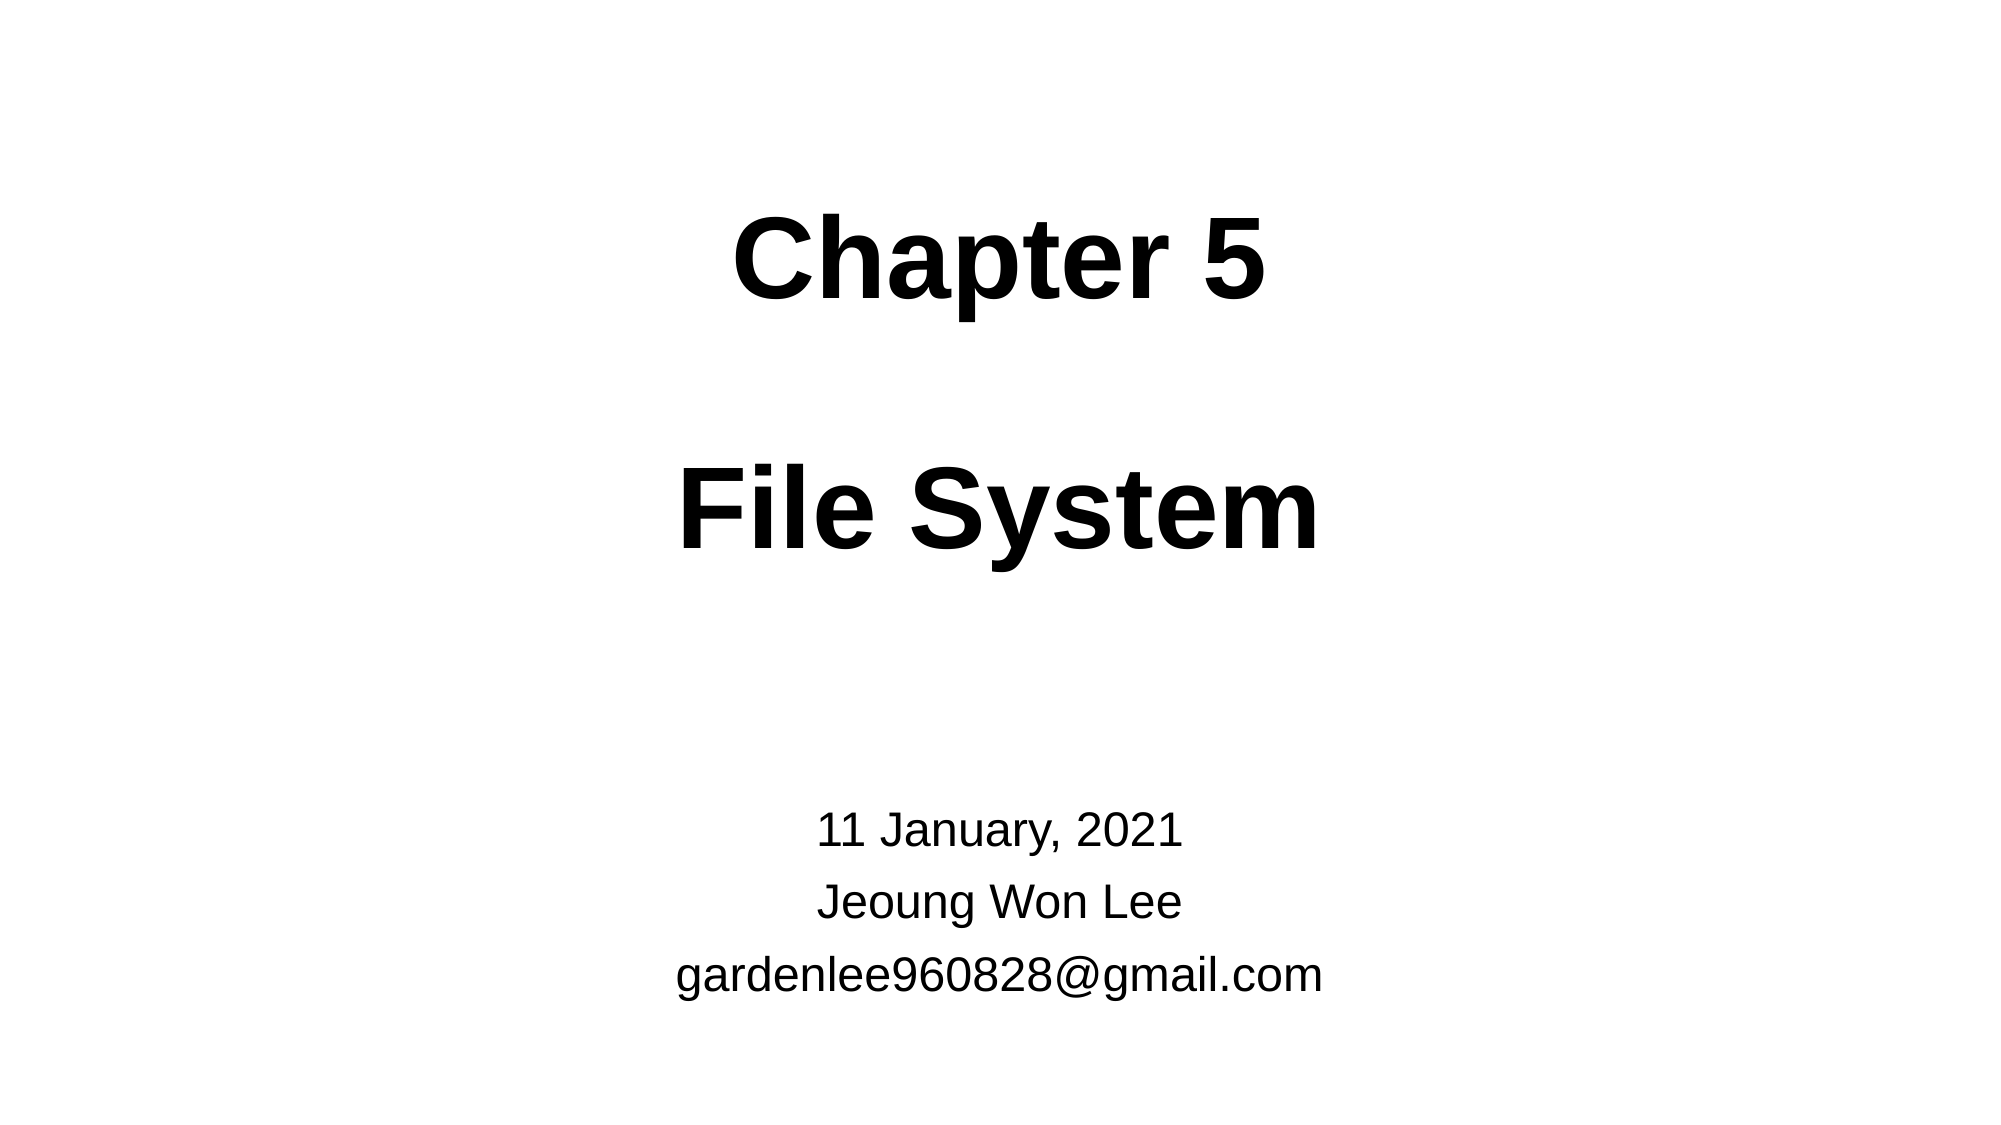

# Chapter 5 File System

11 January, 2021
Jeoung Won Lee
gardenlee960828@gmail.com